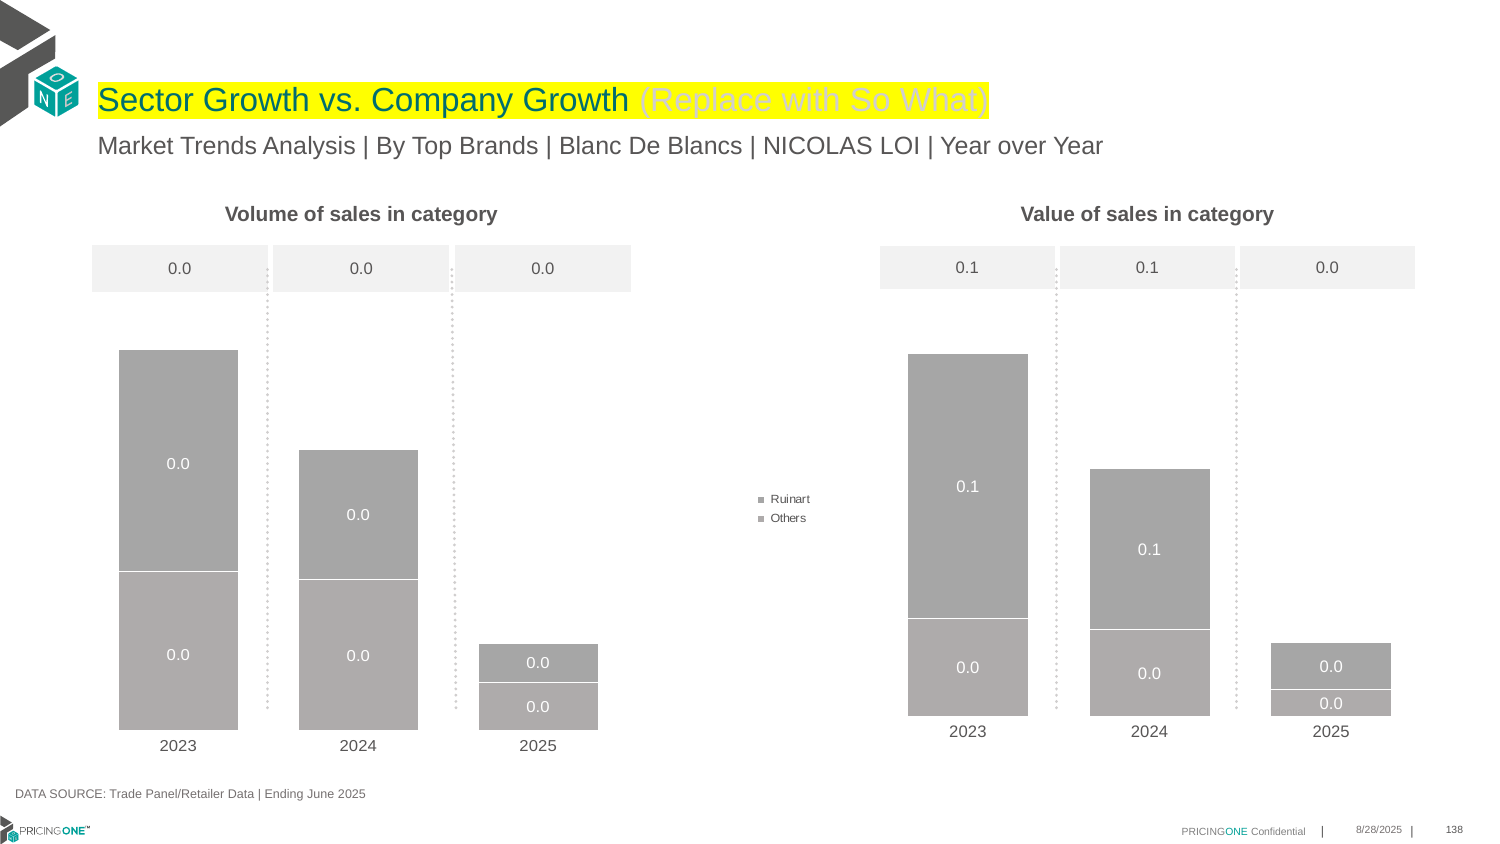

# Sector Growth vs. Company Growth (Replace with So What)
Market Trends Analysis | By Top Brands | Blanc De Blancs | NICOLAS LOI | Year over Year
| Value of sales in category |  |  |
| --- | --- | --- |
| 0.1 | 0.1 | 0.0 |
| Volume of sales in category |  |  |
| --- | --- | --- |
| 0.0 | 0.0 | 0.0 |

### Chart

| Category | Others | Ruinart |
|---|---|---|
| 2023 | 0.037191 | 0.101208 |
| 2024 | 0.032954 | 0.061807 |
| 2025 | 0.010195 | 0.017835 |

### Chart

| Category | Others | Ruinart |
|---|---|---|
| 2023 | 0.000588 | 0.00082 |
| 2024 | 0.000559 | 0.00048 |
| 2025 | 0.000179 | 0.000144 |
DATA SOURCE: Trade Panel/Retailer Data | Ending June 2025

8/28/2025
138